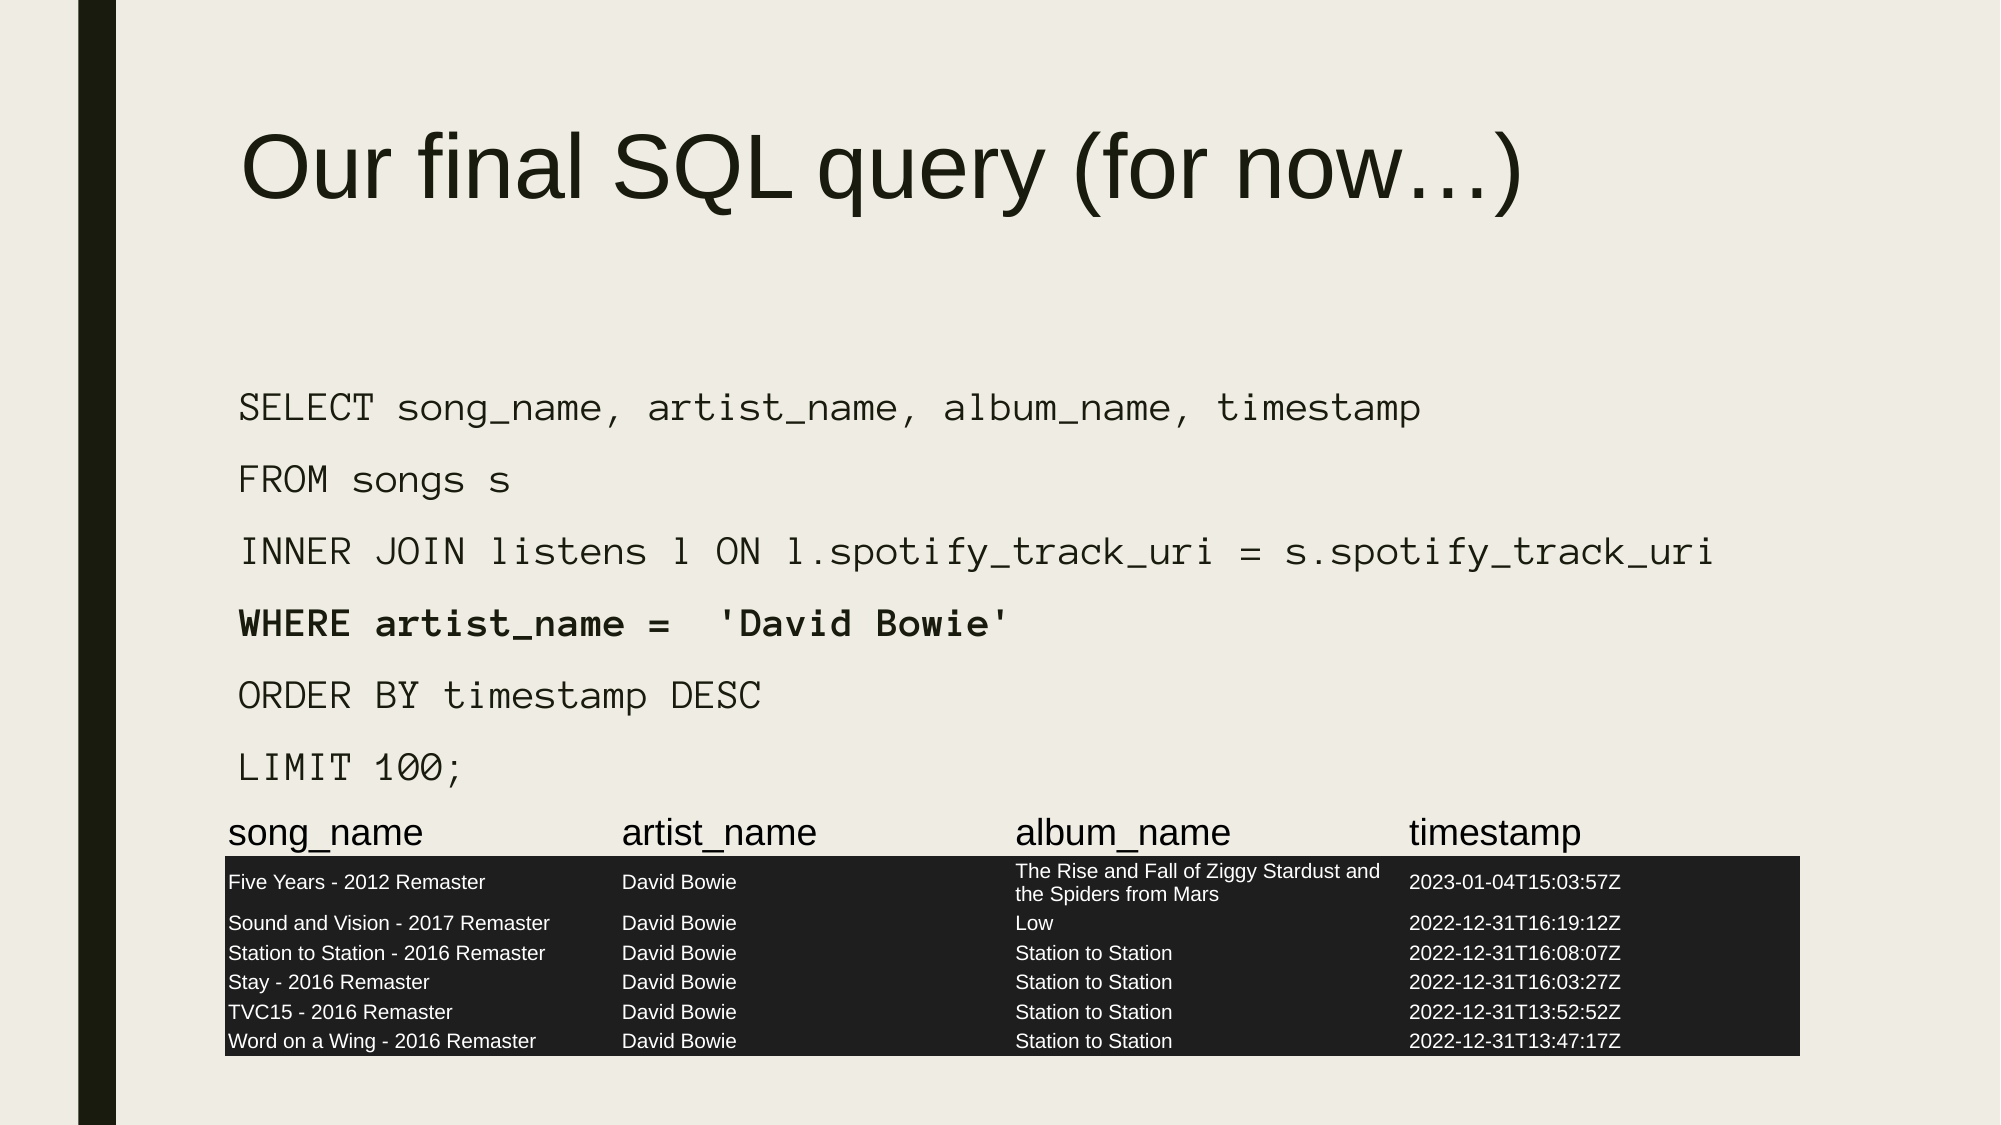

# Our final SQL query (for now…)
SELECT song_name, artist_name, album_name, timestamp
FROM songs s
INNER JOIN listens l ON l.spotify_track_uri = s.spotify_track_uri
WHERE artist_name =  'David Bowie'
ORDER BY timestamp DESC
LIMIT 100;
| song\_name | artist\_name | album\_name | timestamp |
| --- | --- | --- | --- |
| Five Years - 2012 Remaster | David Bowie | The Rise and Fall of Ziggy Stardust and the Spiders from Mars | 2023-01-04T15:03:57Z |
| Sound and Vision - 2017 Remaster | David Bowie | Low | 2022-12-31T16:19:12Z |
| Station to Station - 2016 Remaster | David Bowie | Station to Station | 2022-12-31T16:08:07Z |
| Stay - 2016 Remaster | David Bowie | Station to Station | 2022-12-31T16:03:27Z |
| TVC15 - 2016 Remaster | David Bowie | Station to Station | 2022-12-31T13:52:52Z |
| Word on a Wing - 2016 Remaster | David Bowie | Station to Station | 2022-12-31T13:47:17Z |